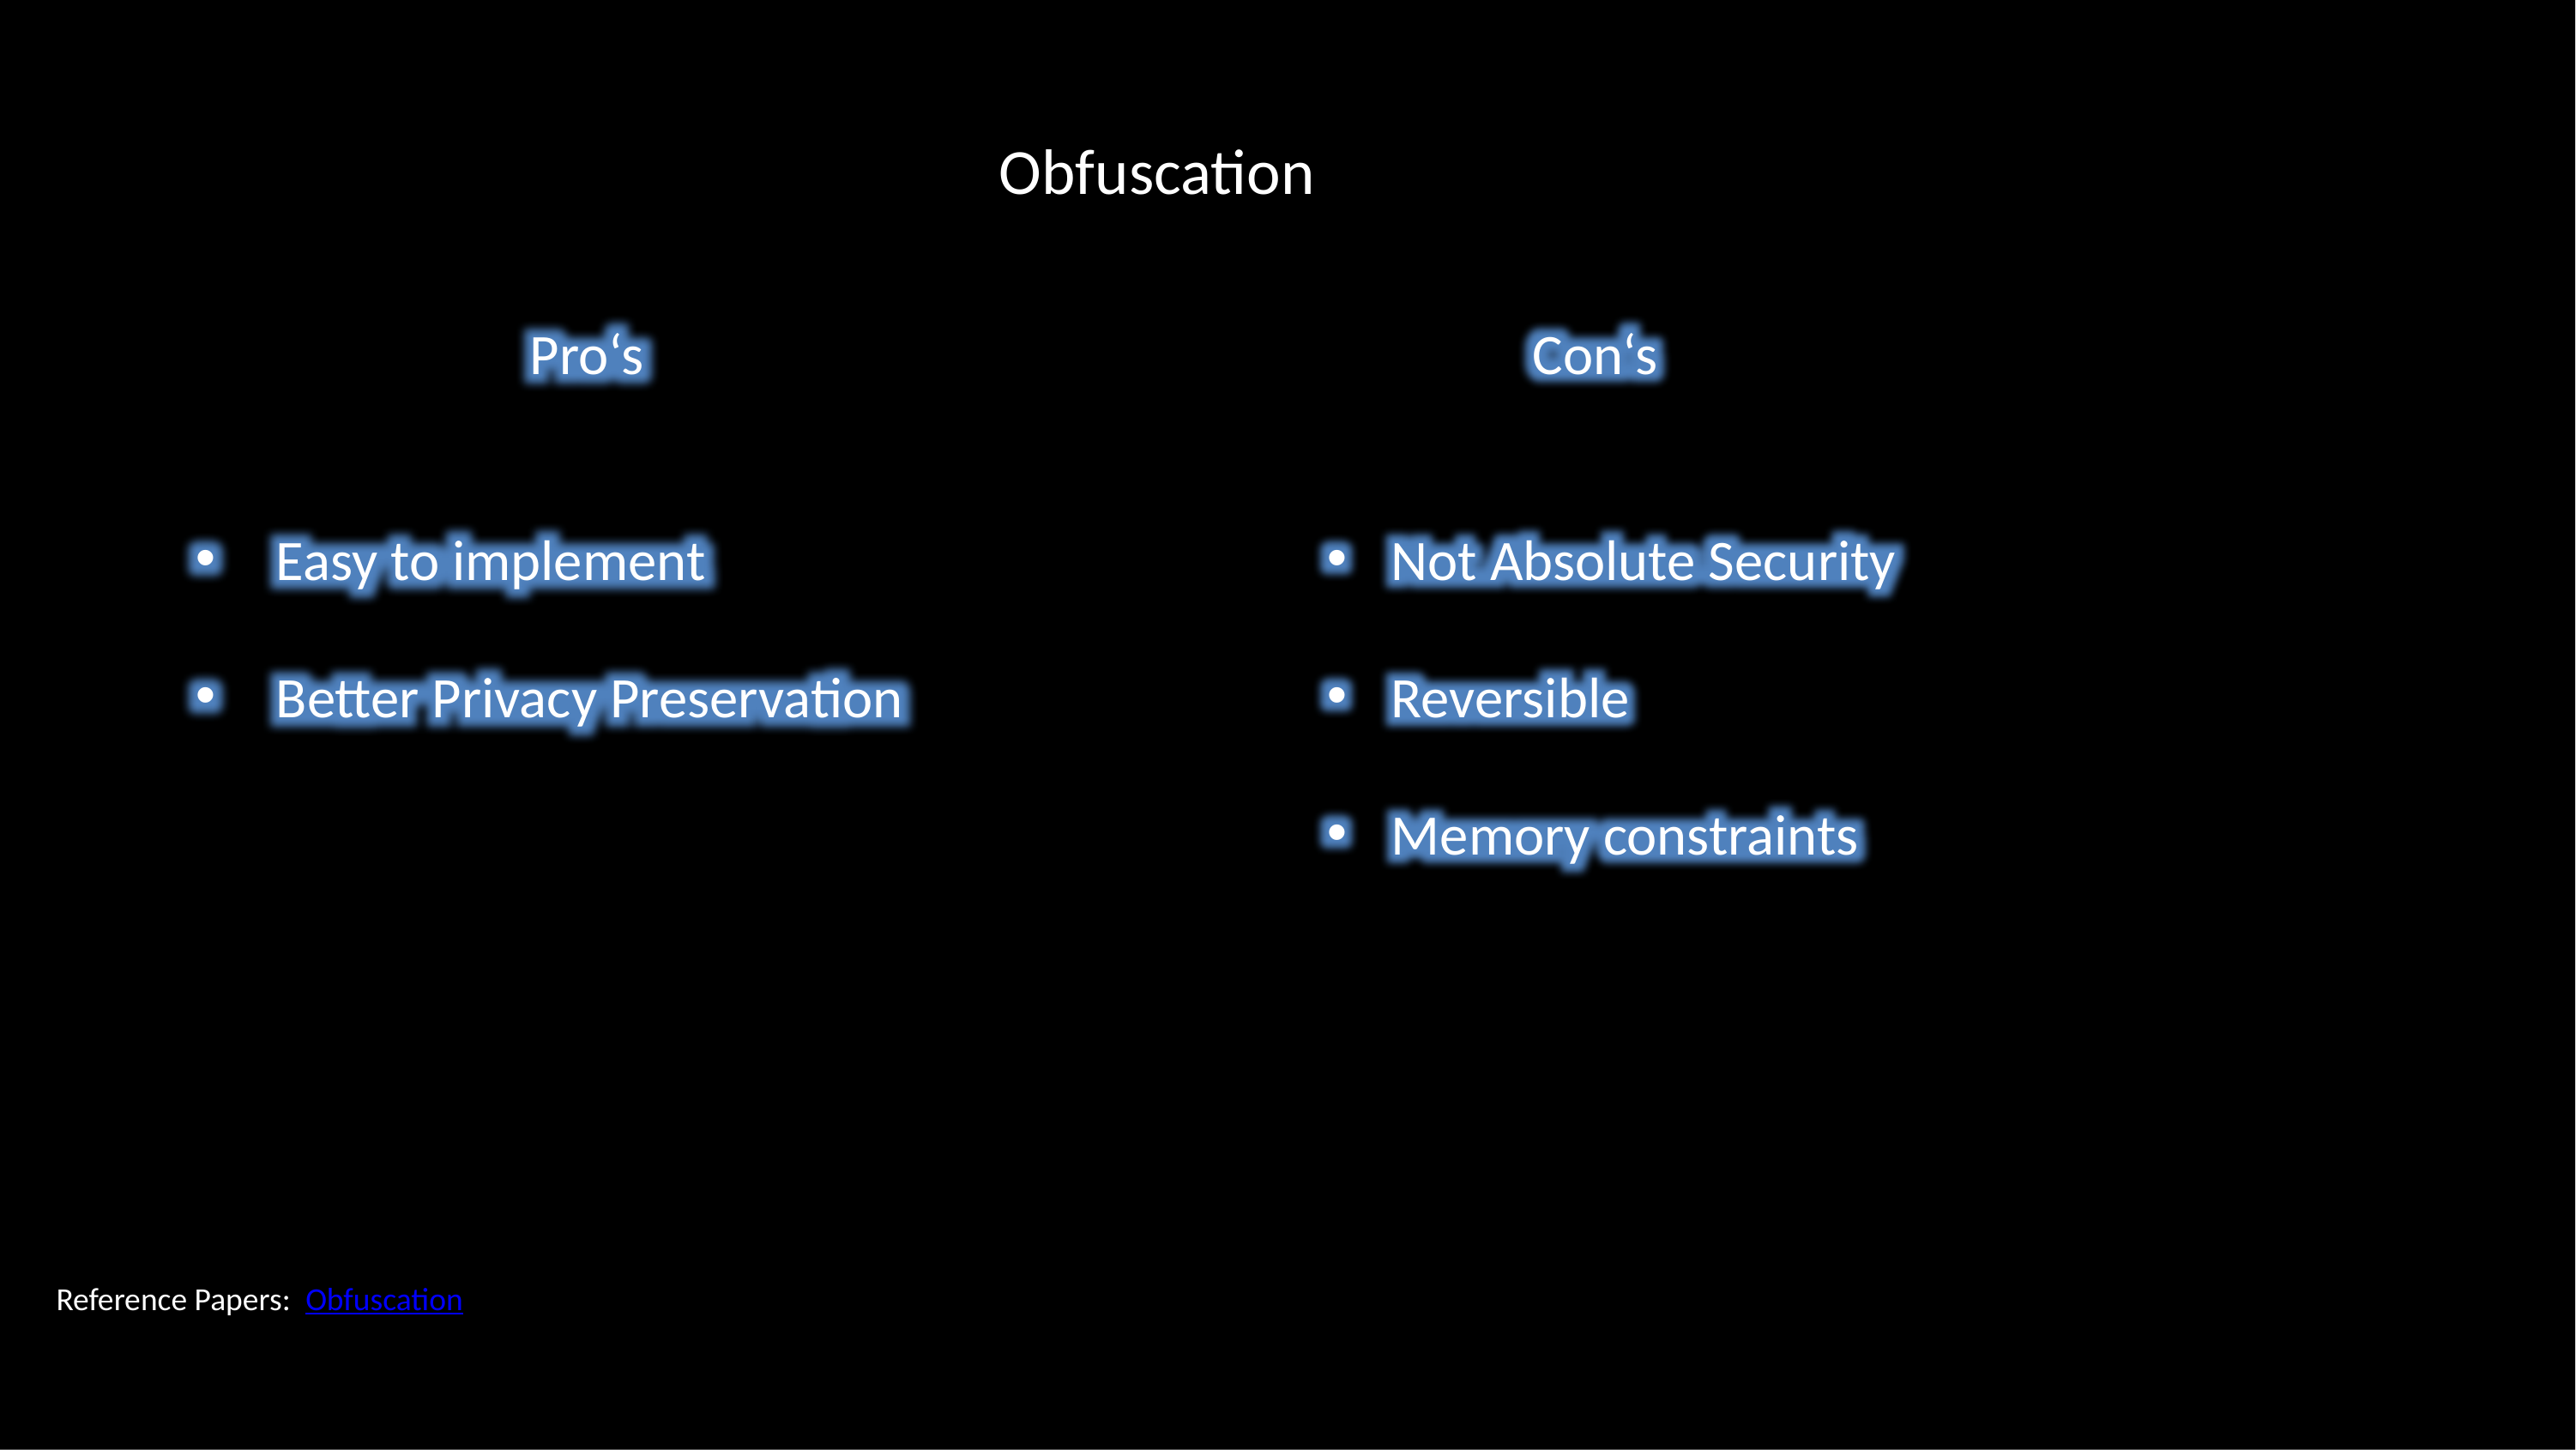

Obfuscation
                          Pro‘s

Easy to implement

Better Privacy Preservation

                Con‘s

Not Absolute Security

Reversible

Memory constraints
Reference Papers:  Obfuscation